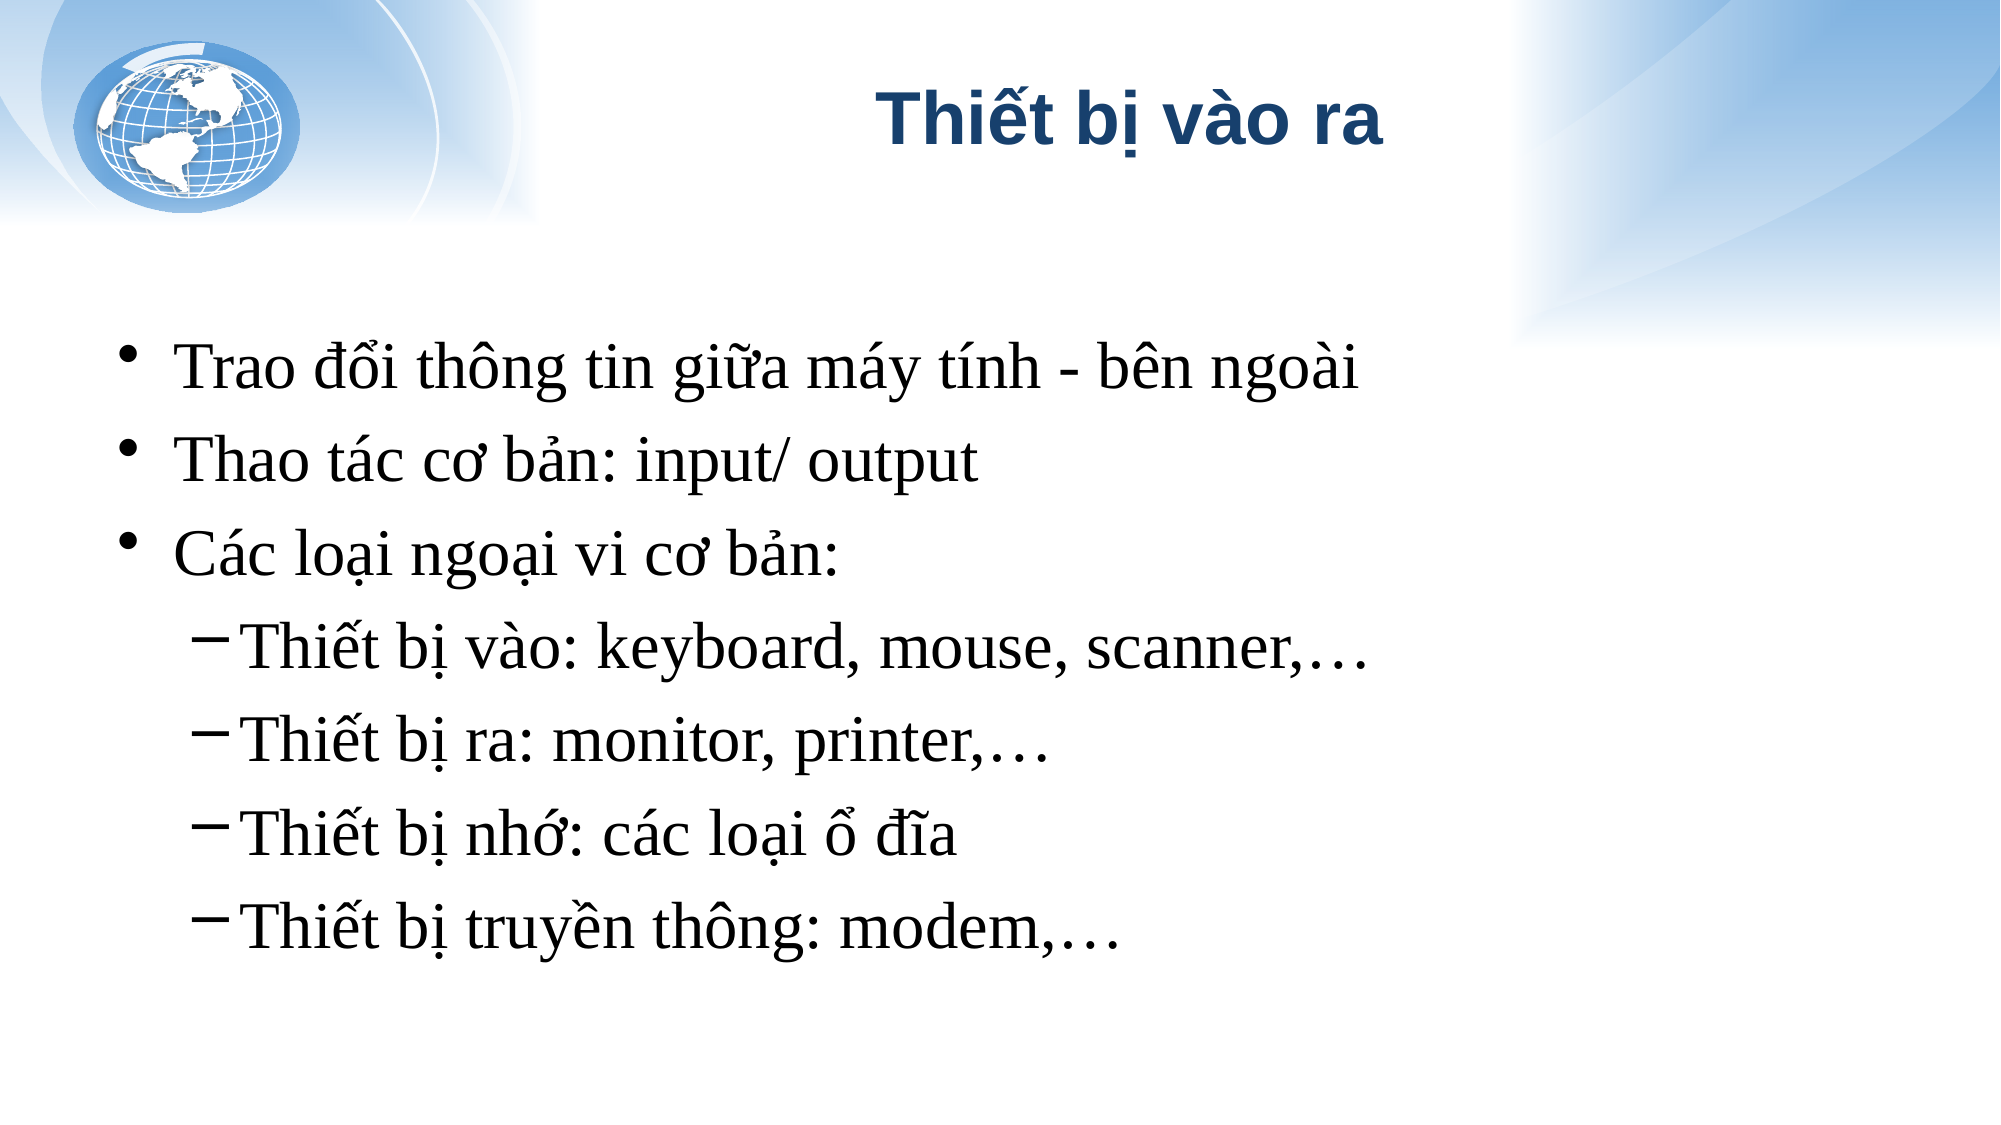

# Thiết bị vào ra
Trao đổi thông tin giữa máy tính - bên ngoài
Thao tác cơ bản: input/ output
Các loại ngoại vi cơ bản:
Thiết bị vào: keyboard, mouse, scanner,…
Thiết bị ra: monitor, printer,…
Thiết bị nhớ: các loại ổ đĩa
Thiết bị truyền thông: modem,…